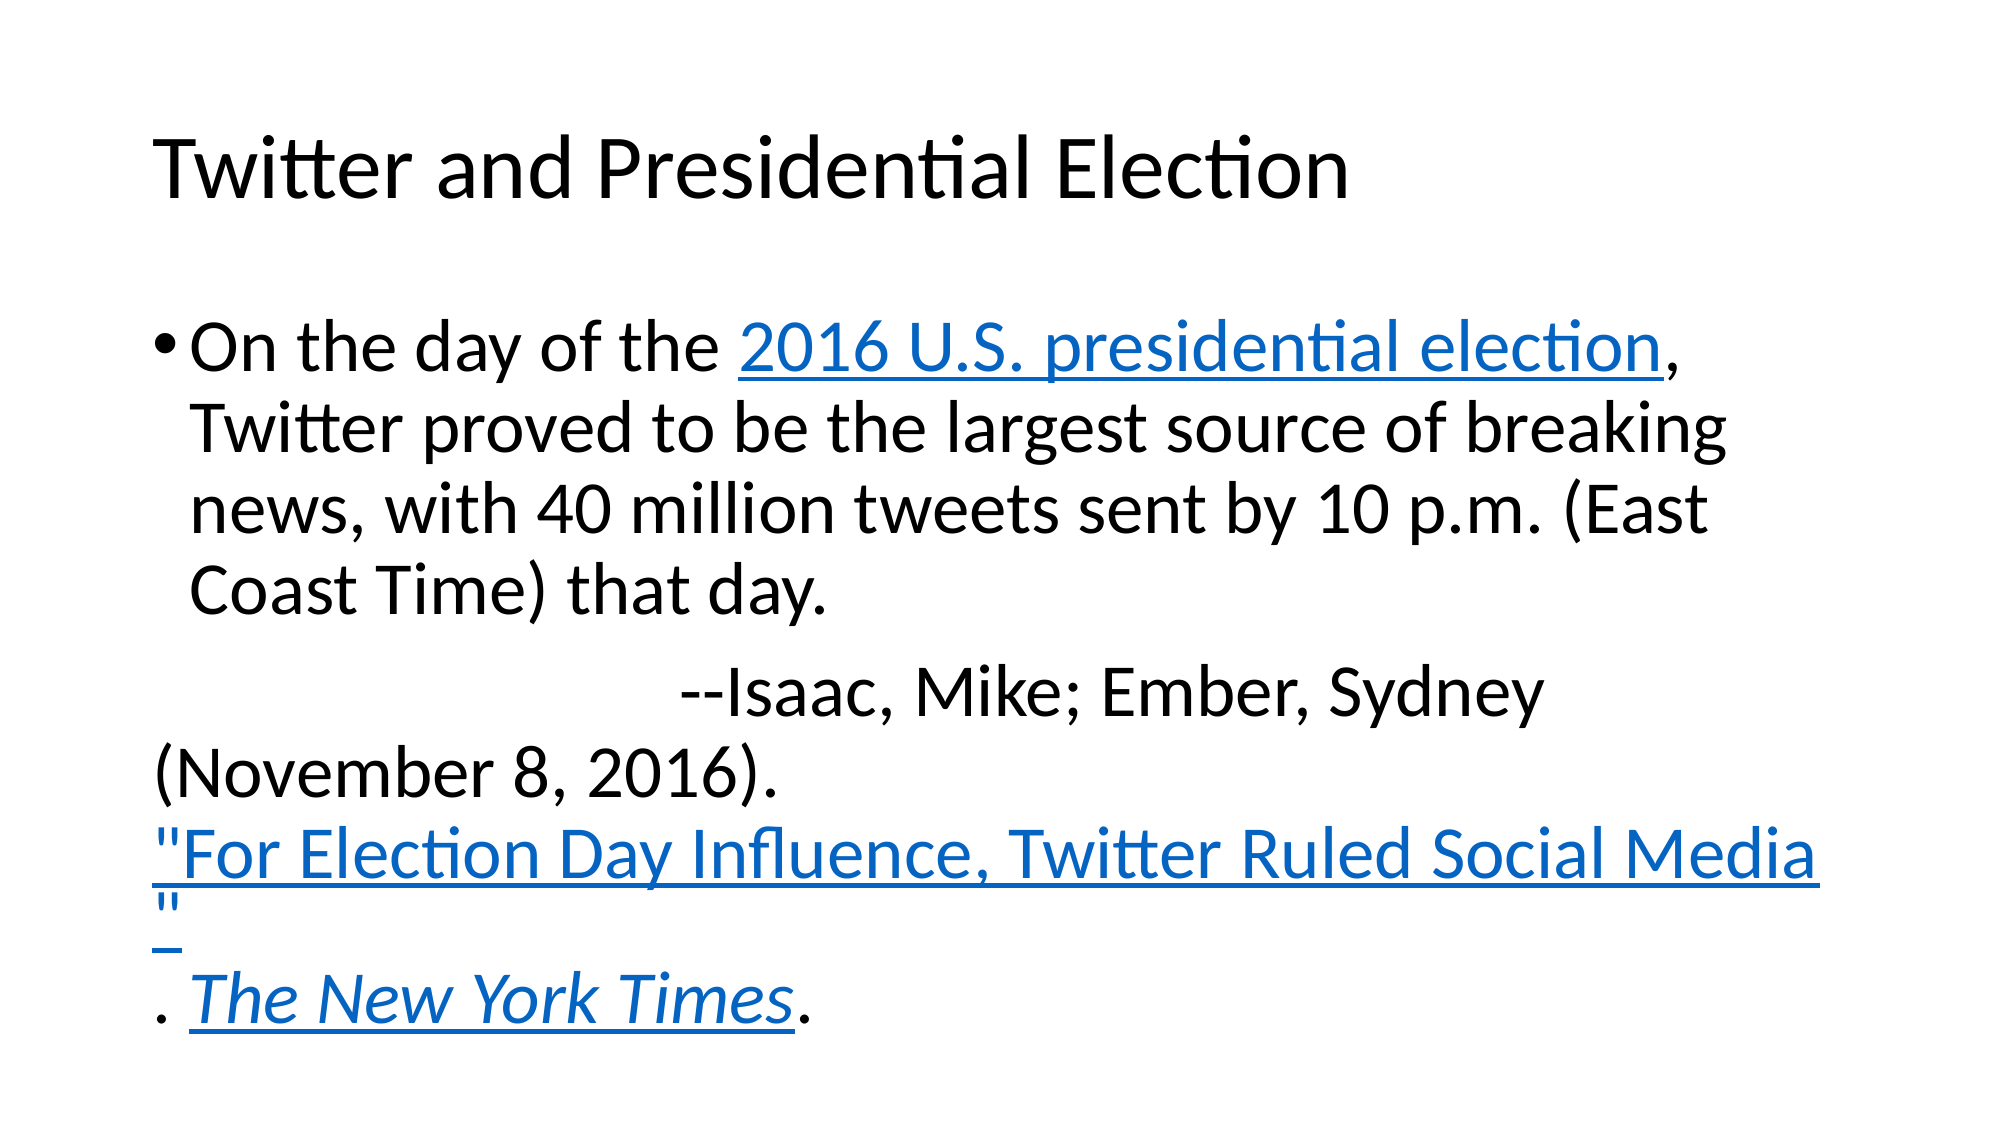

# Twitter and Presidential Election
On the day of the 2016 U.S. presidential election, Twitter proved to be the largest source of breaking news, with 40 million tweets sent by 10 p.m. (East Coast Time) that day.
                               --Isaac, Mike; Ember, Sydney (November 8, 2016). "For Election Day Influence, Twitter Ruled Social Media". The New York Times.